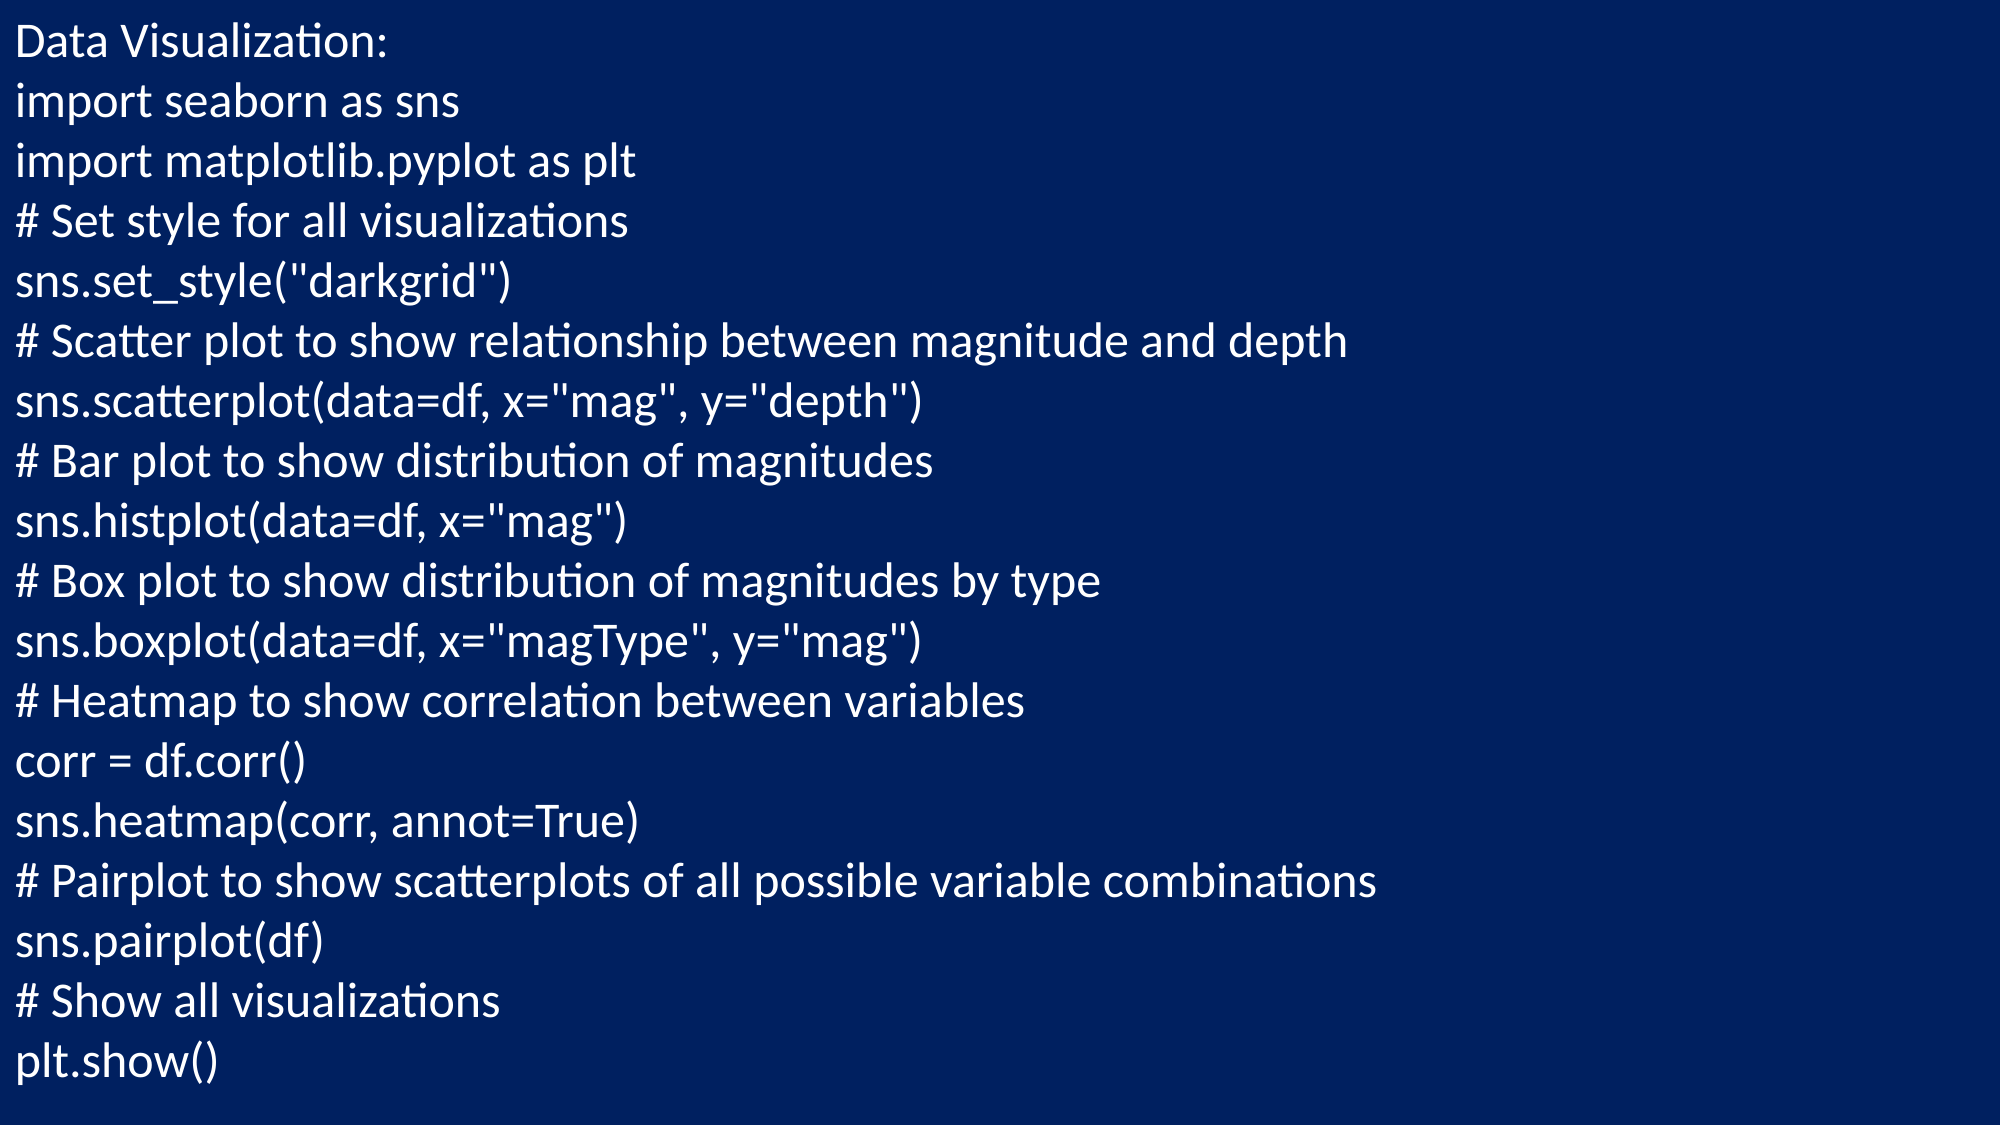

Data Visualization:
import seaborn as sns
import matplotlib.pyplot as plt
# Set style for all visualizations
sns.set_style("darkgrid")
# Scatter plot to show relationship between magnitude and depth
sns.scatterplot(data=df, x="mag", y="depth")
# Bar plot to show distribution of magnitudes
sns.histplot(data=df, x="mag")
# Box plot to show distribution of magnitudes by type
sns.boxplot(data=df, x="magType", y="mag")
# Heatmap to show correlation between variables
corr = df.corr()
sns.heatmap(corr, annot=True)
# Pairplot to show scatterplots of all possible variable combinations
sns.pairplot(df)
# Show all visualizations
plt.show()